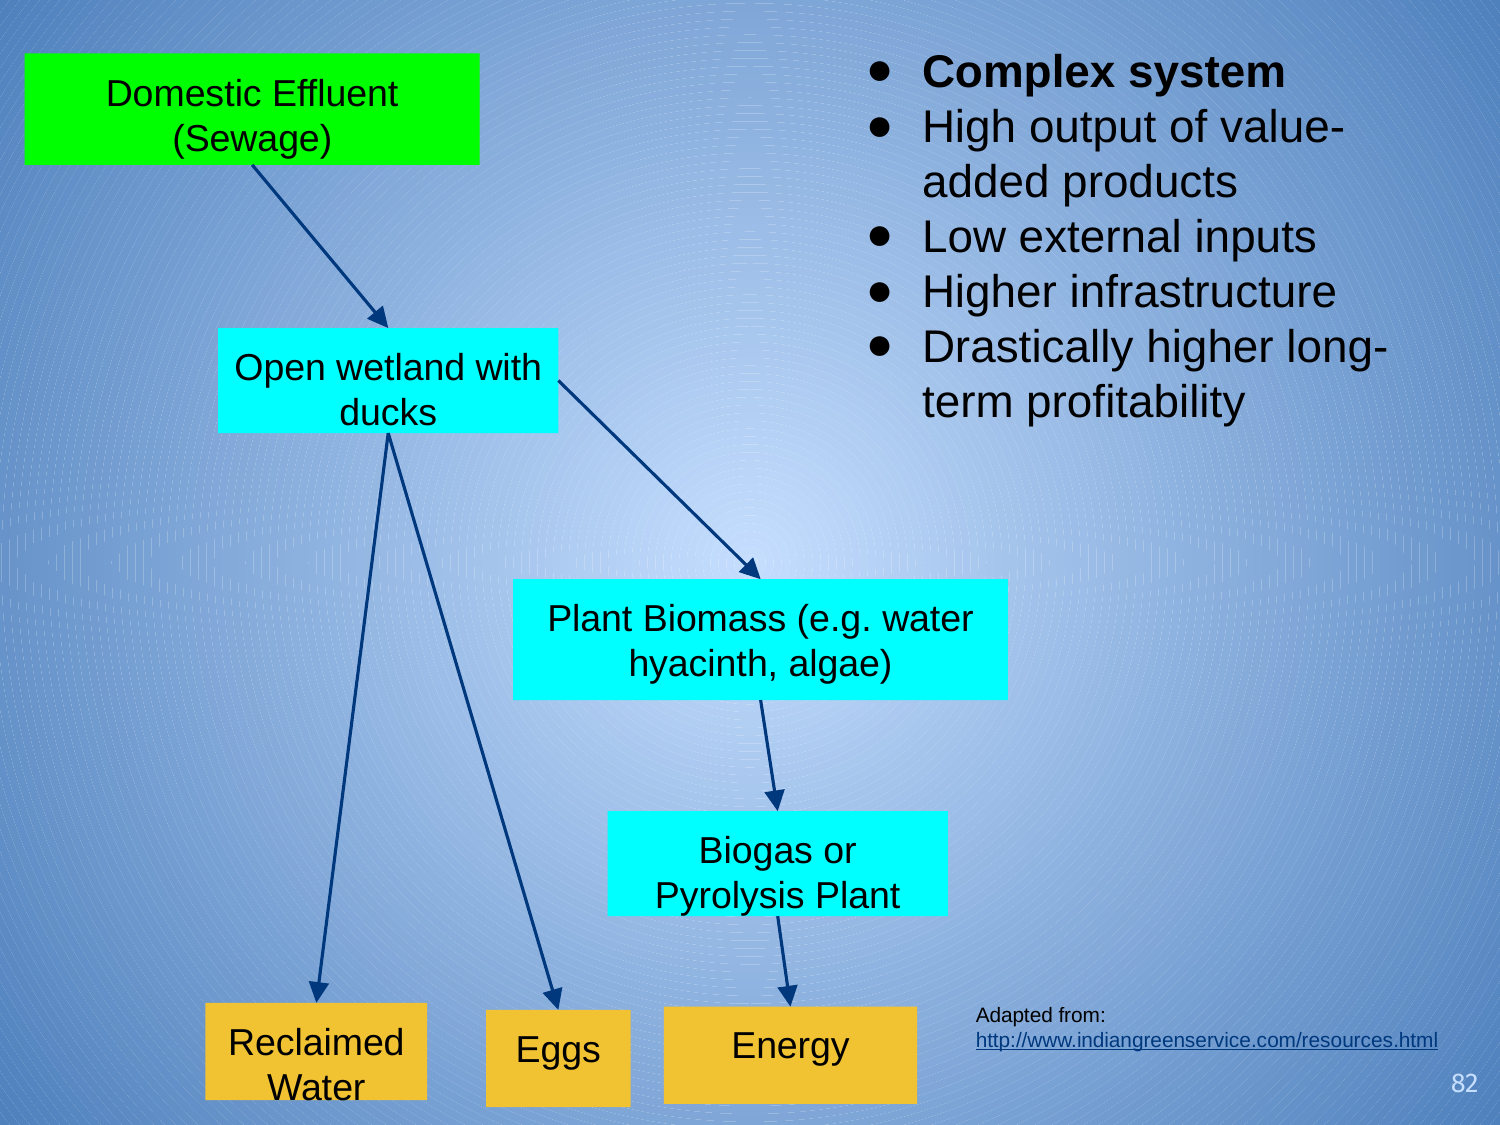

Complex system
High output of value-added products
Low external inputs
Higher infrastructure
Drastically higher long-term profitability
Domestic Effluent (Sewage)
Open wetland with ducks
Plant Biomass (e.g. water hyacinth, algae)
Biogas or Pyrolysis Plant
Adapted from: http://www.indiangreenservice.com/resources.html
Reclaimed Water
Energy
Eggs
82